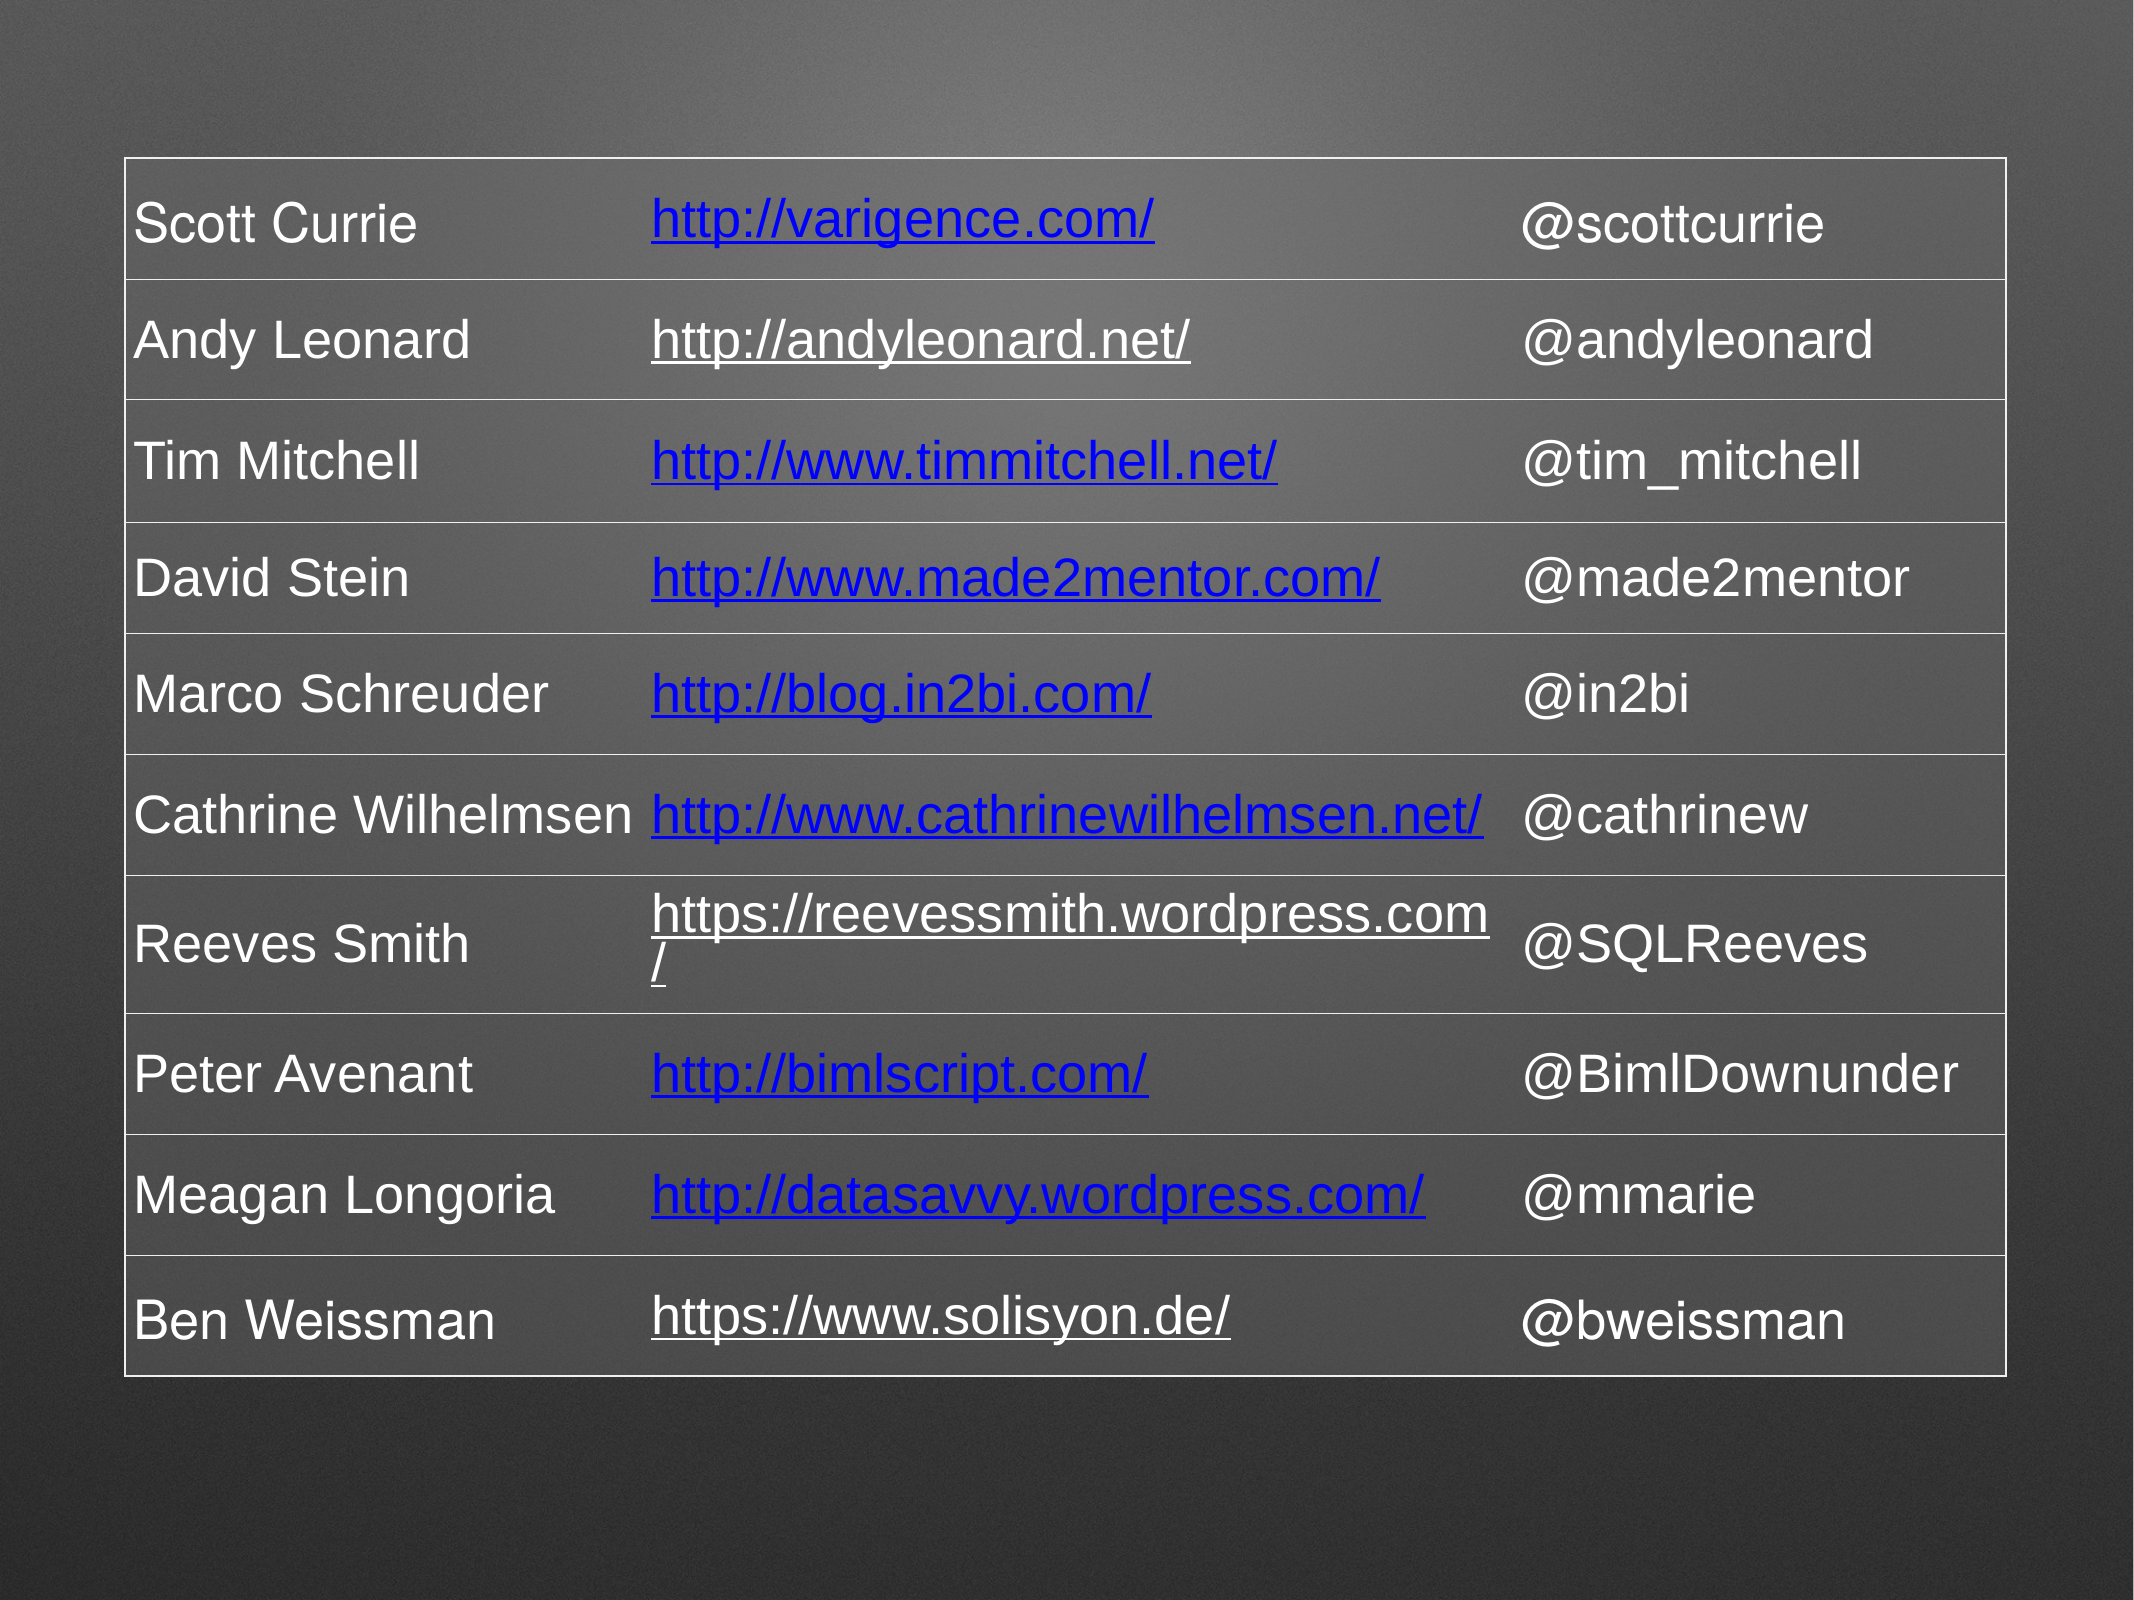

| Scott Currie | http://varigence.com/ | @scottcurrie |
| --- | --- | --- |
| Andy Leonard | http://andyleonard.net/ | @andyleonard |
| Tim Mitchell | http://www.timmitchell.net/ | @tim\_mitchell |
| David Stein | http://www.made2mentor.com/ | @made2mentor |
| Marco Schreuder | http://blog.in2bi.com/ | @in2bi |
| Cathrine Wilhelmsen | http://www.cathrinewilhelmsen.net/ | @cathrinew |
| Reeves Smith | https://reevessmith.wordpress.com/ | @SQLReeves |
| Peter Avenant | http://bimlscript.com/ | @BimlDownunder |
| Meagan Longoria | http://datasavvy.wordpress.com/ | @mmarie |
| Ben Weissman | https://www.solisyon.de/ | @bweissman |